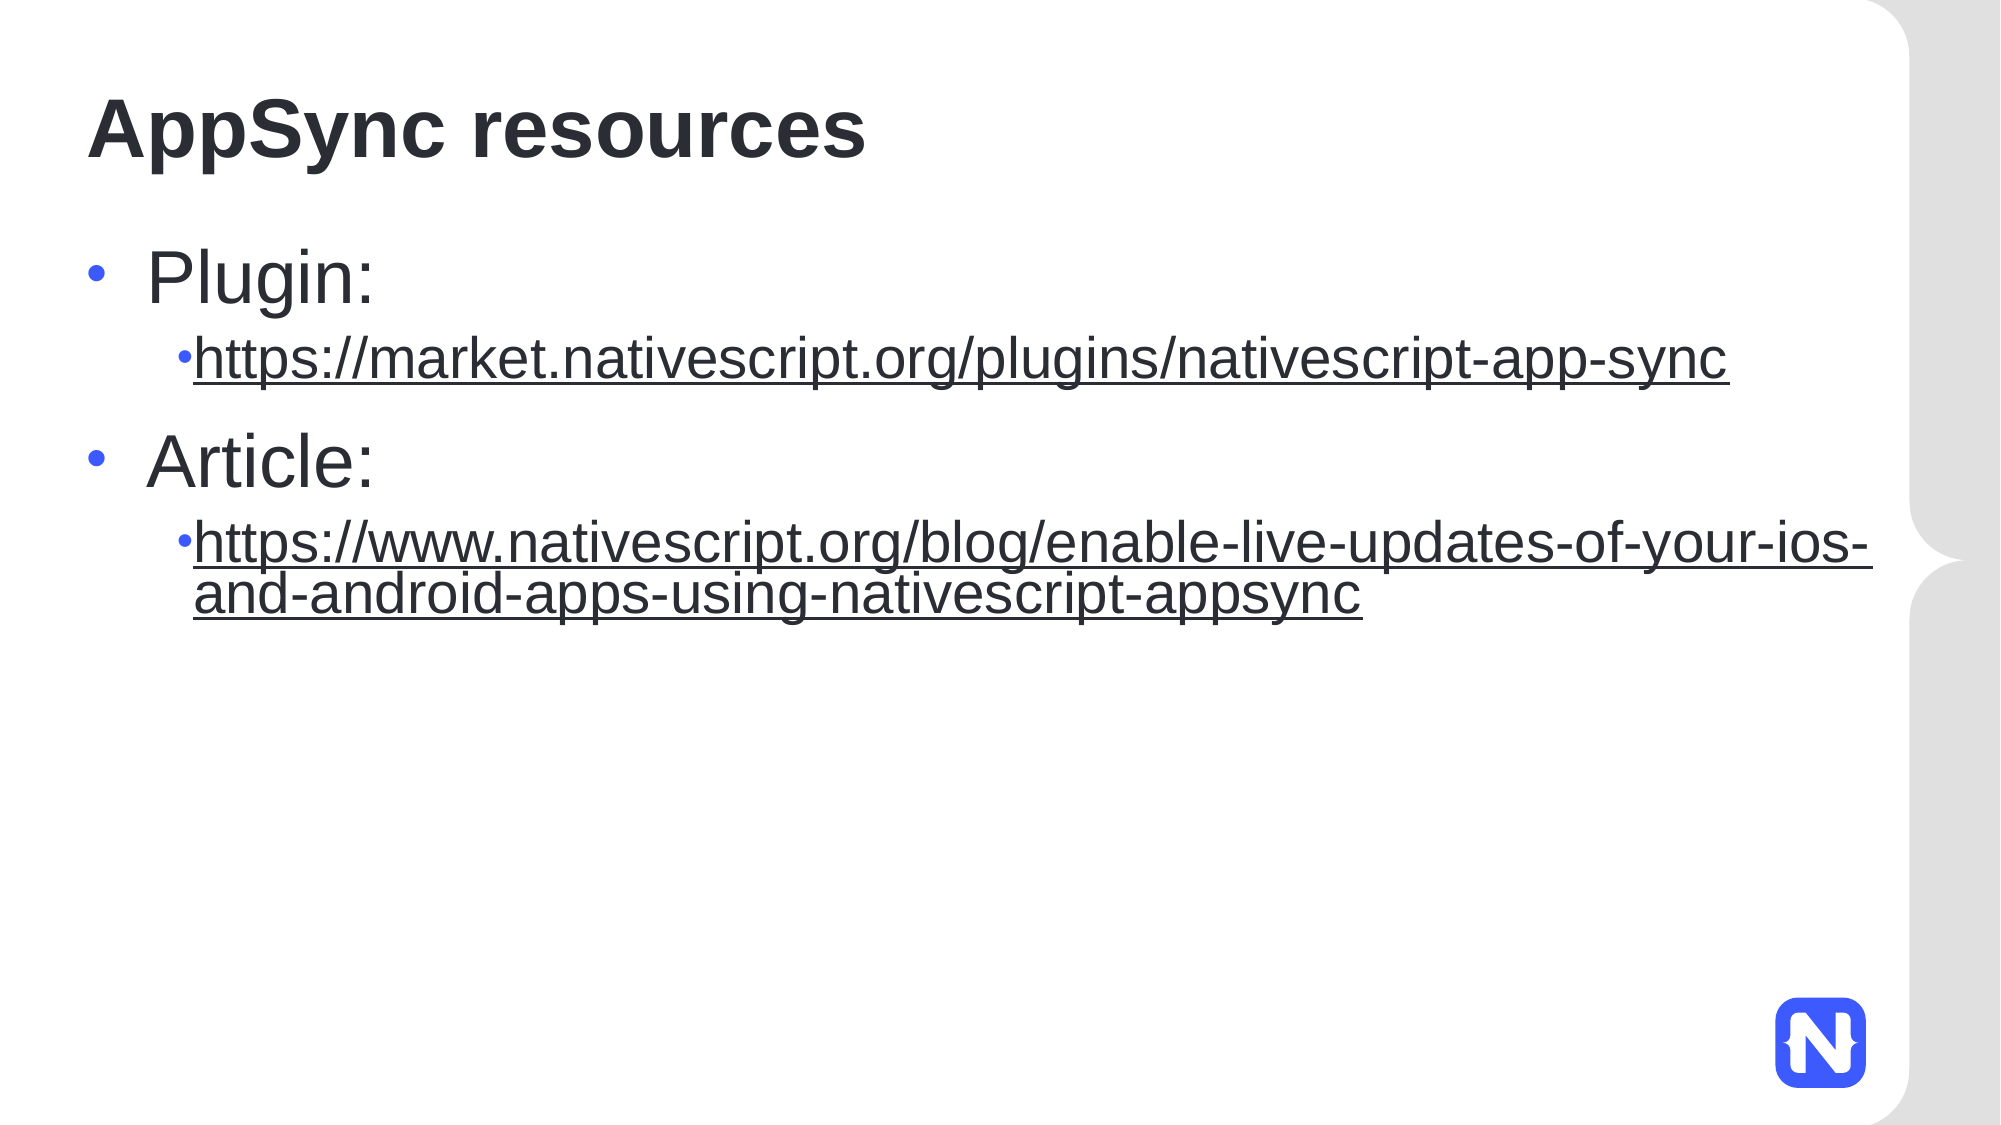

# AppSync resources
Plugin:
https://market.nativescript.org/plugins/nativescript-app-sync
Article:
https://www.nativescript.org/blog/enable-live-updates-of-your-ios-and-android-apps-using-nativescript-appsync